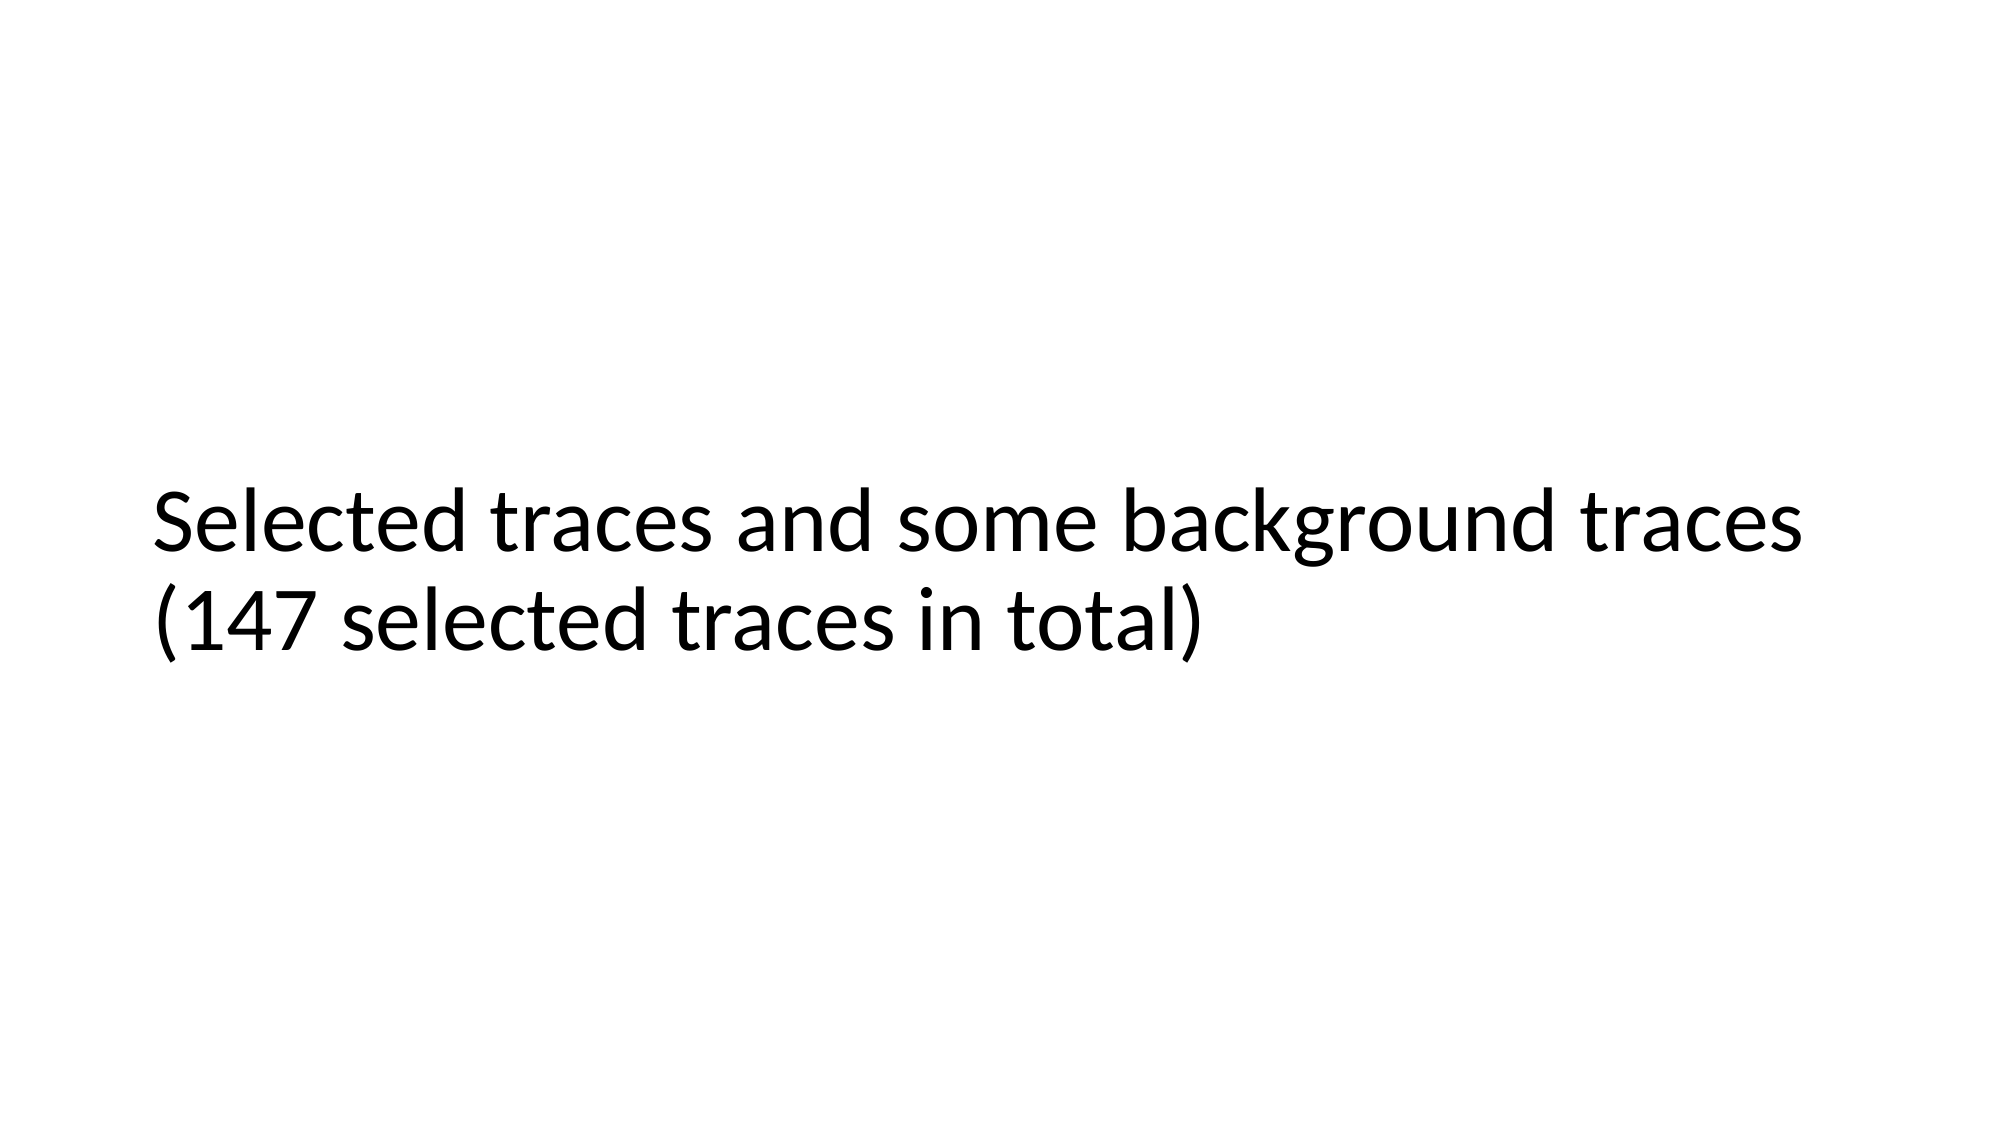

# Selected traces and some background traces (147 selected traces in total)